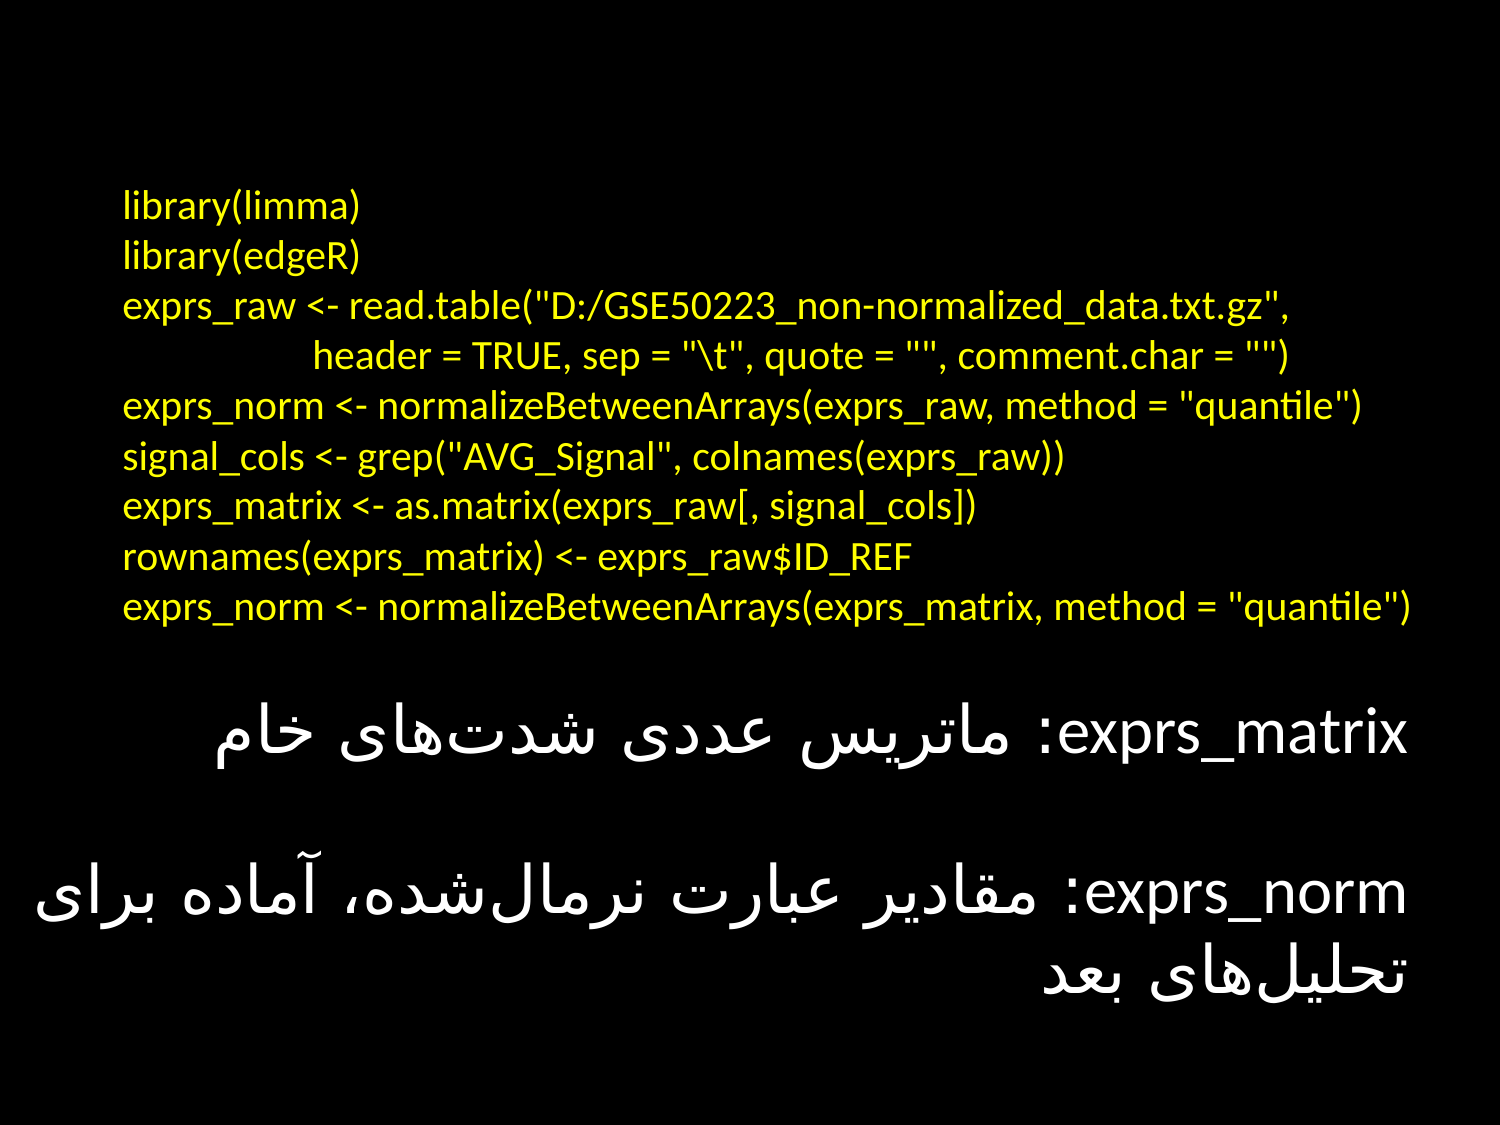

library(limma)
library(edgeR)
exprs_raw <- read.table("D:/GSE50223_non-normalized_data.txt.gz",
                    header = TRUE, sep = "\t", quote = "", comment.char = "")
exprs_norm <- normalizeBetweenArrays(exprs_raw, method = "quantile")
signal_cols <- grep("AVG_Signal", colnames(exprs_raw))
exprs_matrix <- as.matrix(exprs_raw[, signal_cols])
rownames(exprs_matrix) <- exprs_raw$ID_REF
exprs_norm <- normalizeBetweenArrays(exprs_matrix, method = "quantile")
exprs_matrix: ماتریس عددی شدت‌های خام

exprs_norm: مقادیر عبارت نرمال‌شده، آماده برای تحلیل‌های بعد